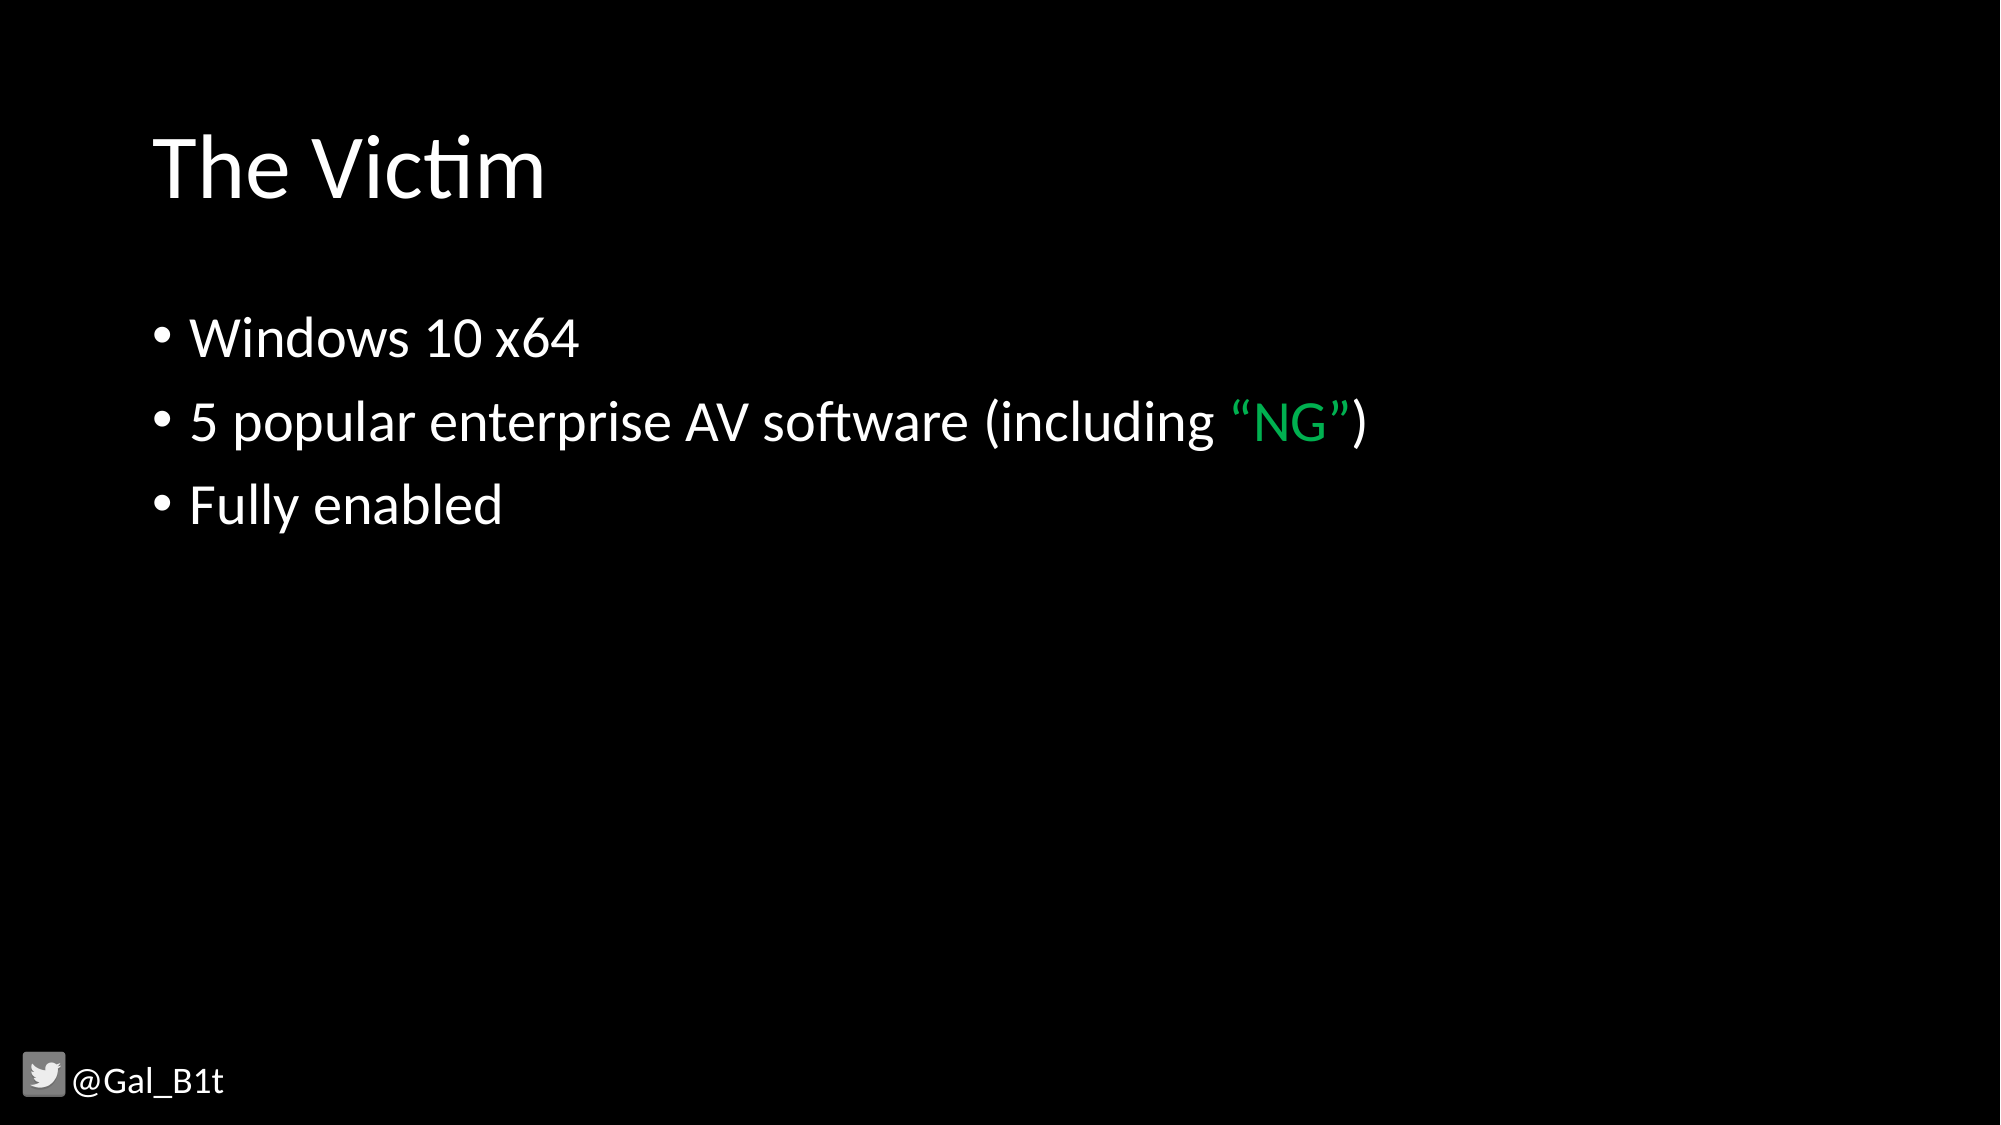

# The Victim
Windows 10 x64
5 popular enterprise AV software (including “NG”)
Fully enabled